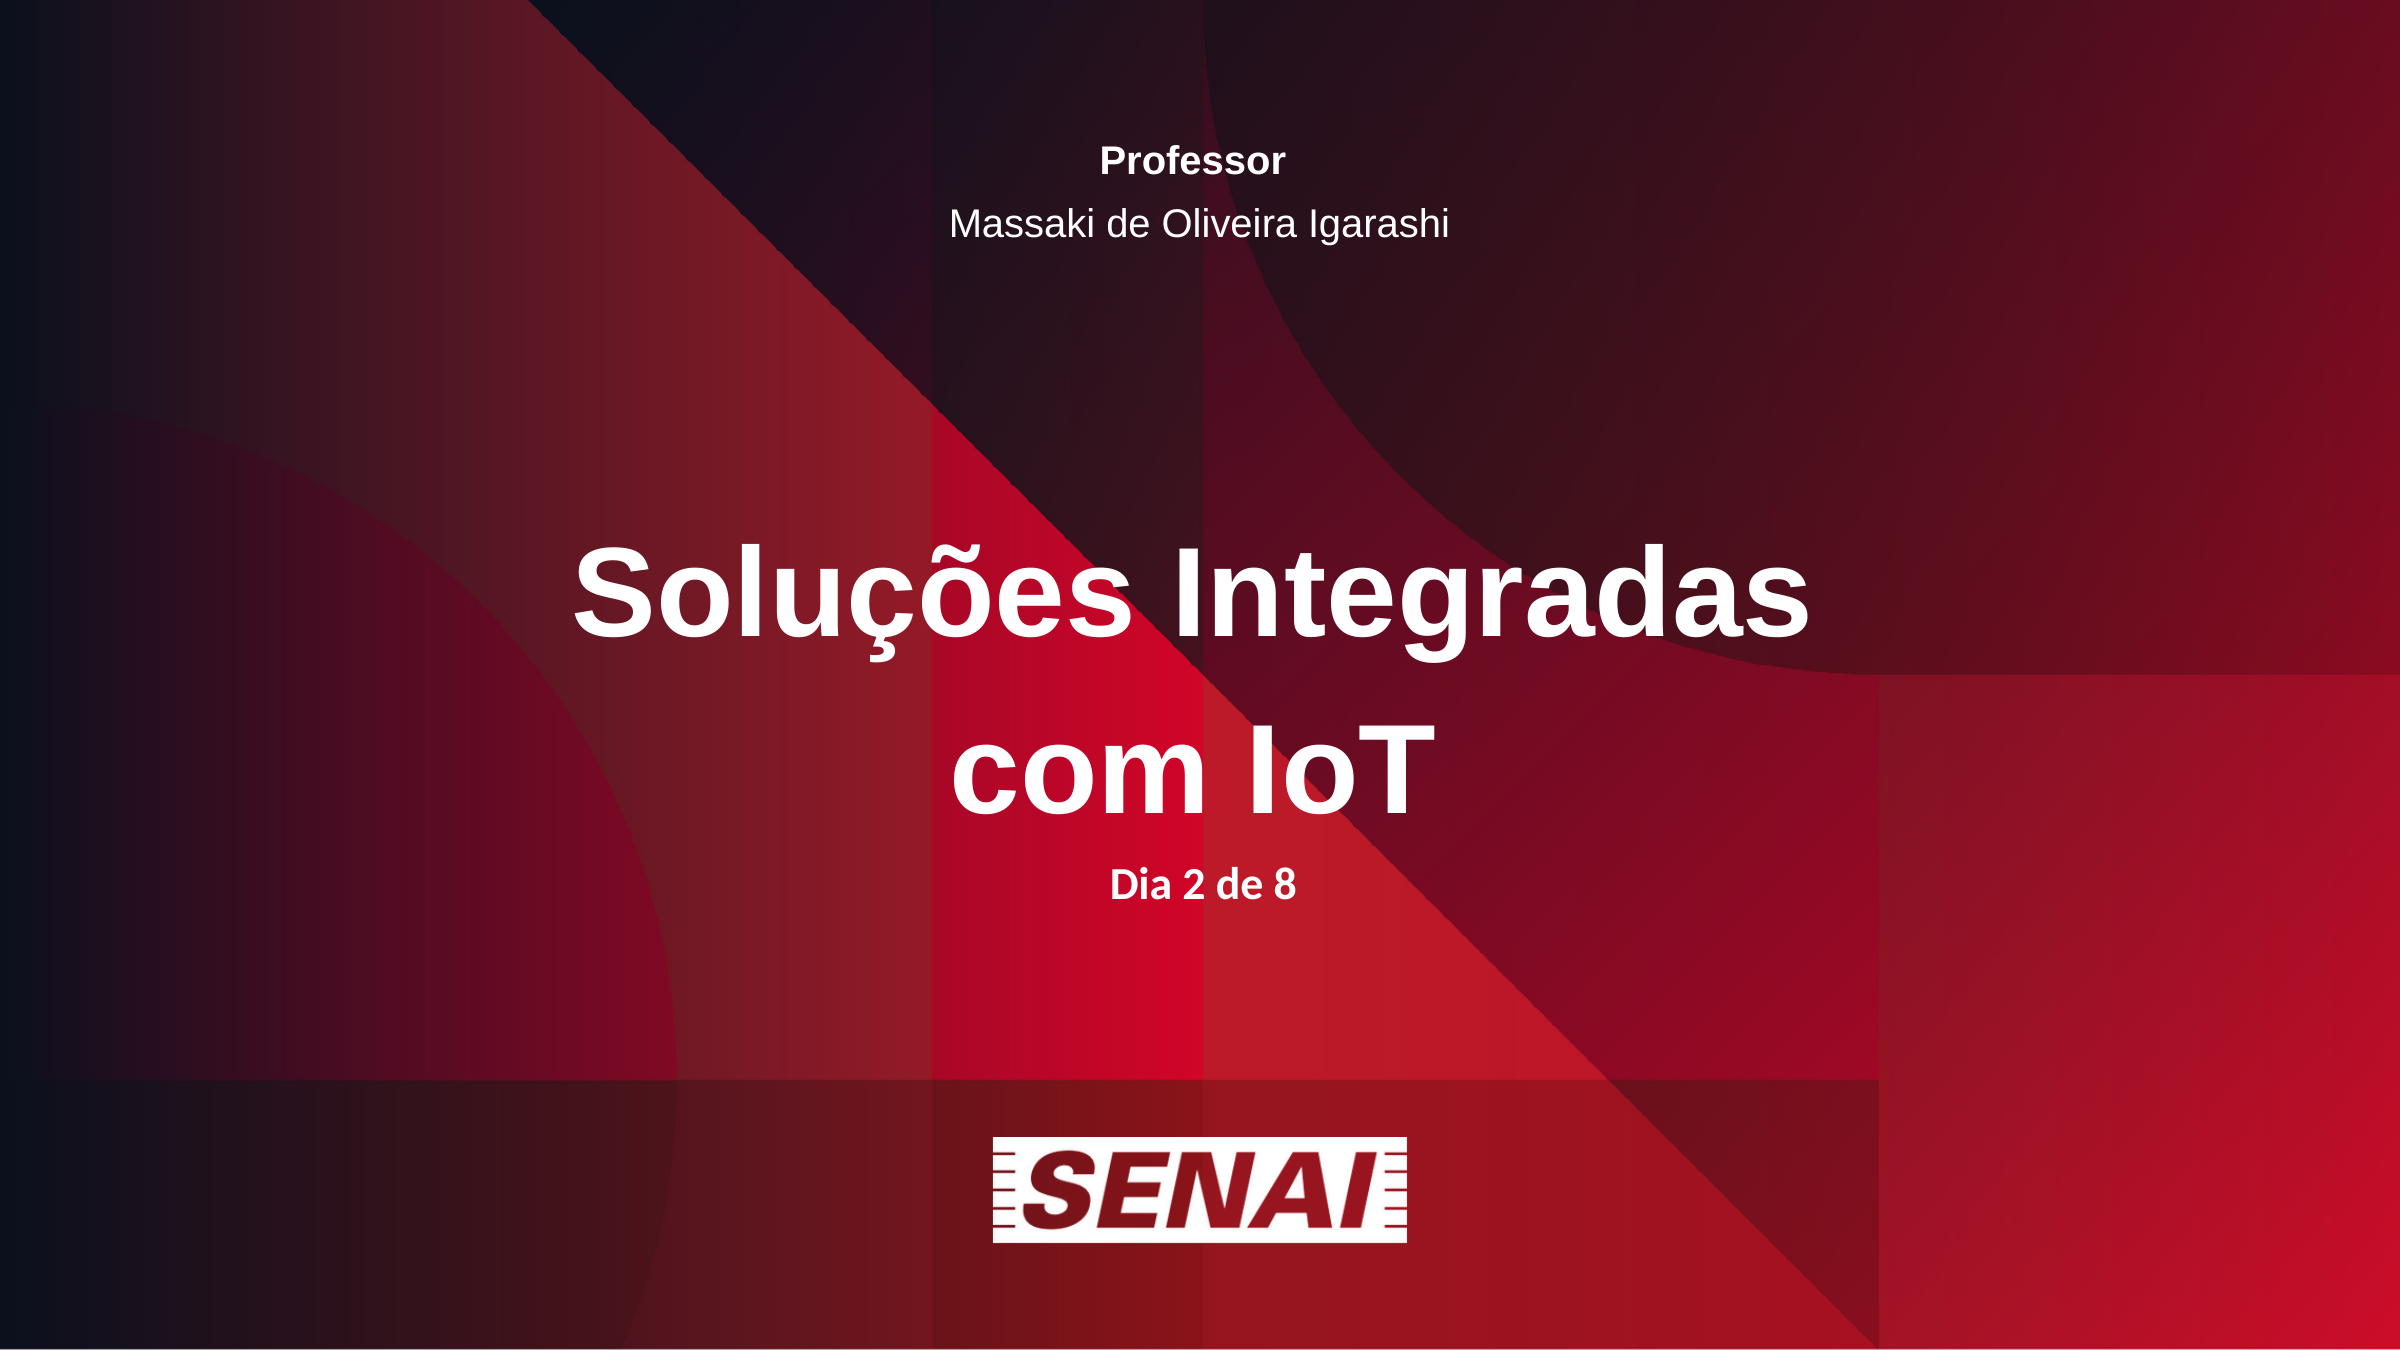

Professor
Massaki de Oliveira Igarashi
Soluções Integradas com IoT
Dia 2 de 8